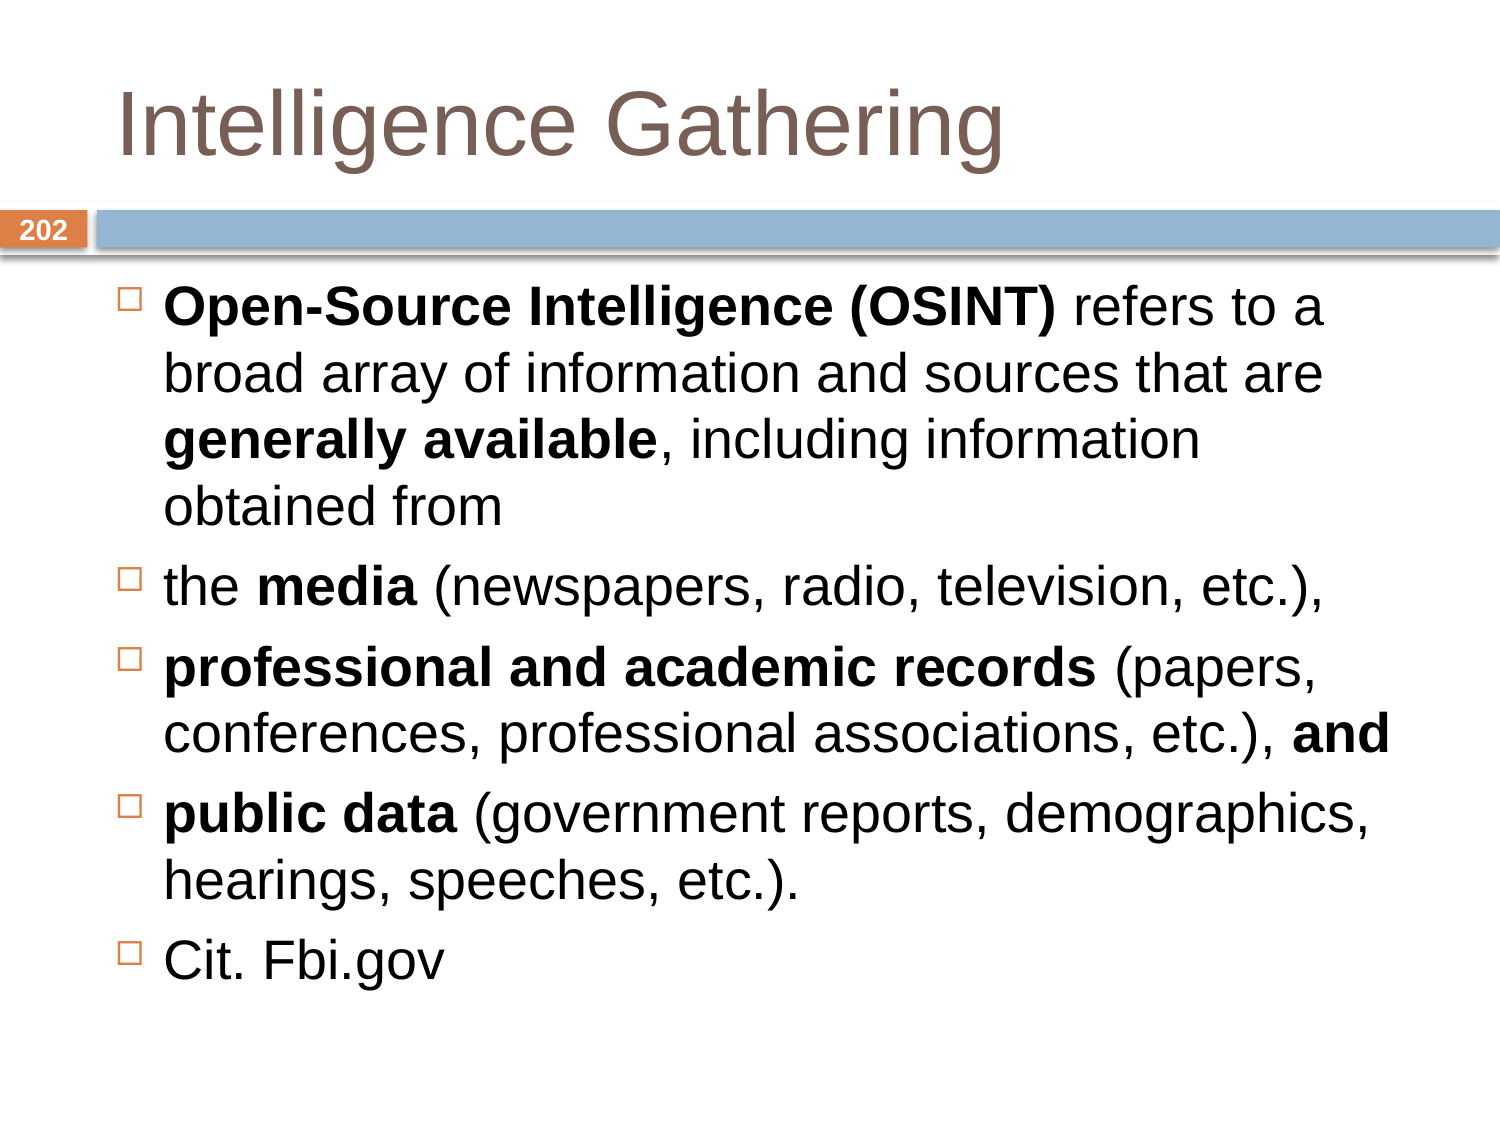

# Intelligence Gathering
202
Open-Source Intelligence (OSINT) refers to a broad array of information and sources that are generally available, including information obtained from
the media (newspapers, radio, television, etc.),
professional and academic records (papers, conferences, professional associations, etc.), and
public data (government reports, demographics, hearings, speeches, etc.).
Cit. Fbi.gov